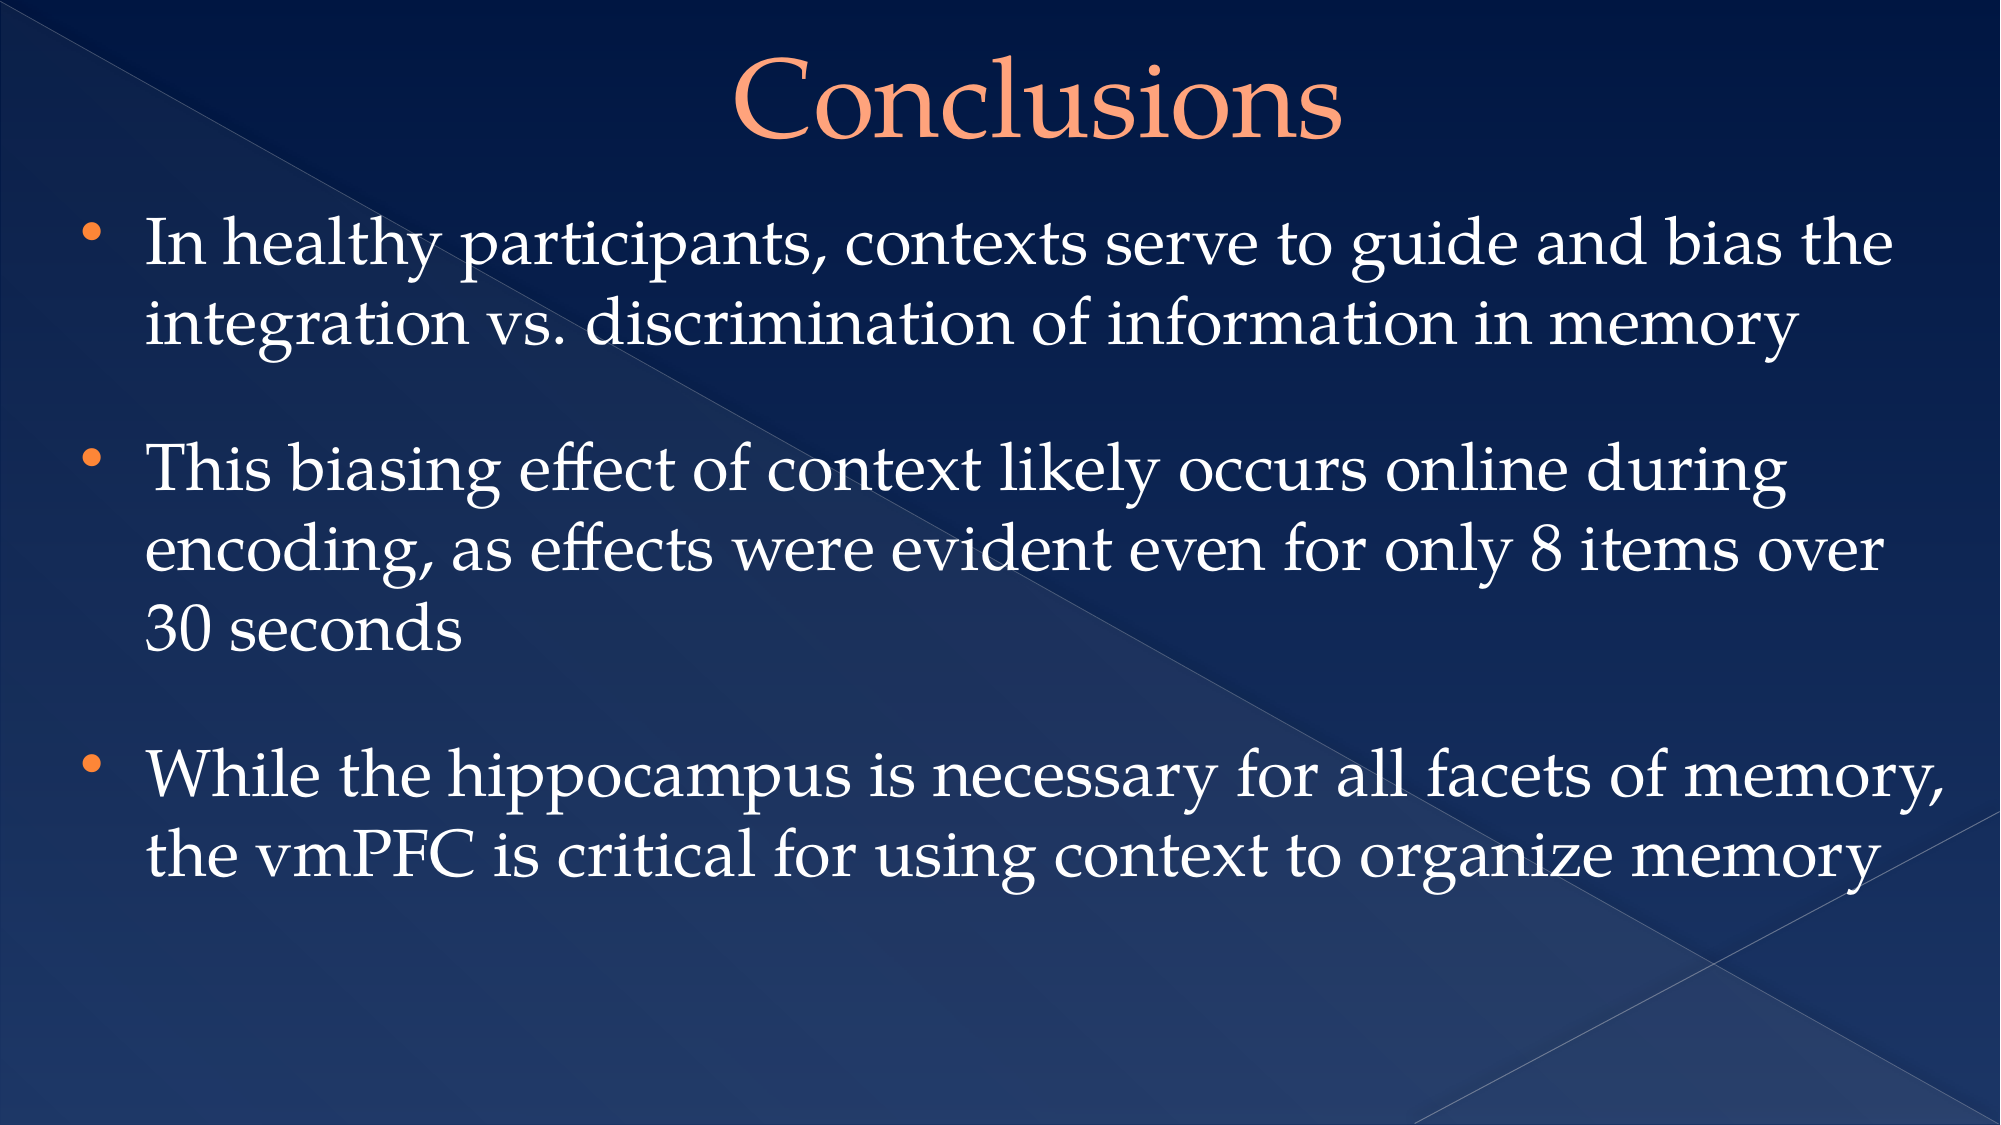

Conclusions
In healthy participants, contexts serve to guide and bias the integration vs. discrimination of information in memory

This biasing effect of context likely occurs online during encoding, as effects were evident even for only 8 items over 30 seconds

While the hippocampus is necessary for all facets of memory, the vmPFC is critical for using context to organize memory